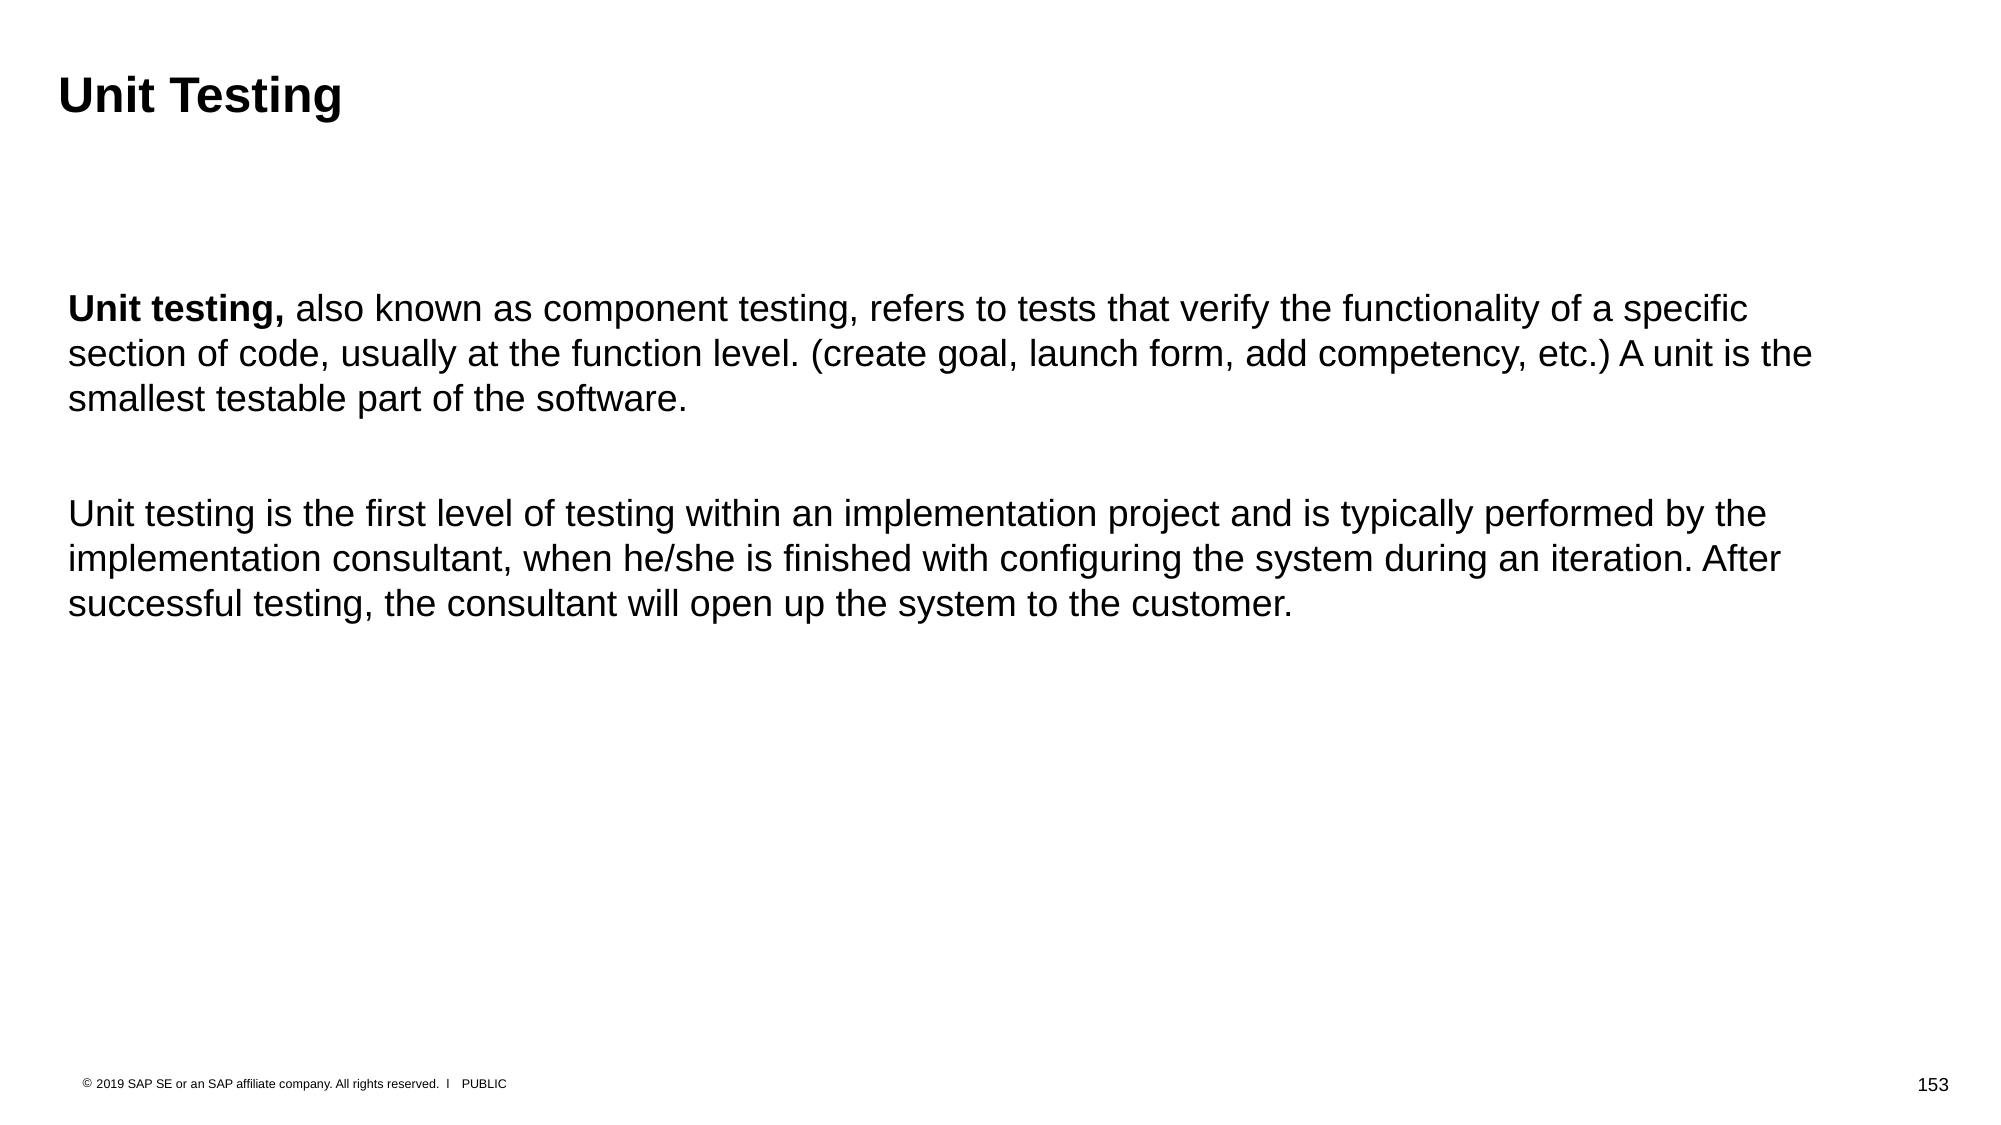

# Unit Testing
Unit testing, also known as component testing, refers to tests that verify the functionality of a specific section of code, usually at the function level. (create goal, launch form, add competency, etc.) A unit is the smallest testable part of the software.

Unit testing is the first level of testing within an implementation project and is typically performed by the implementation consultant, when he/she is finished with configuring the system during an iteration. After successful testing, the consultant will open up the system to the customer.